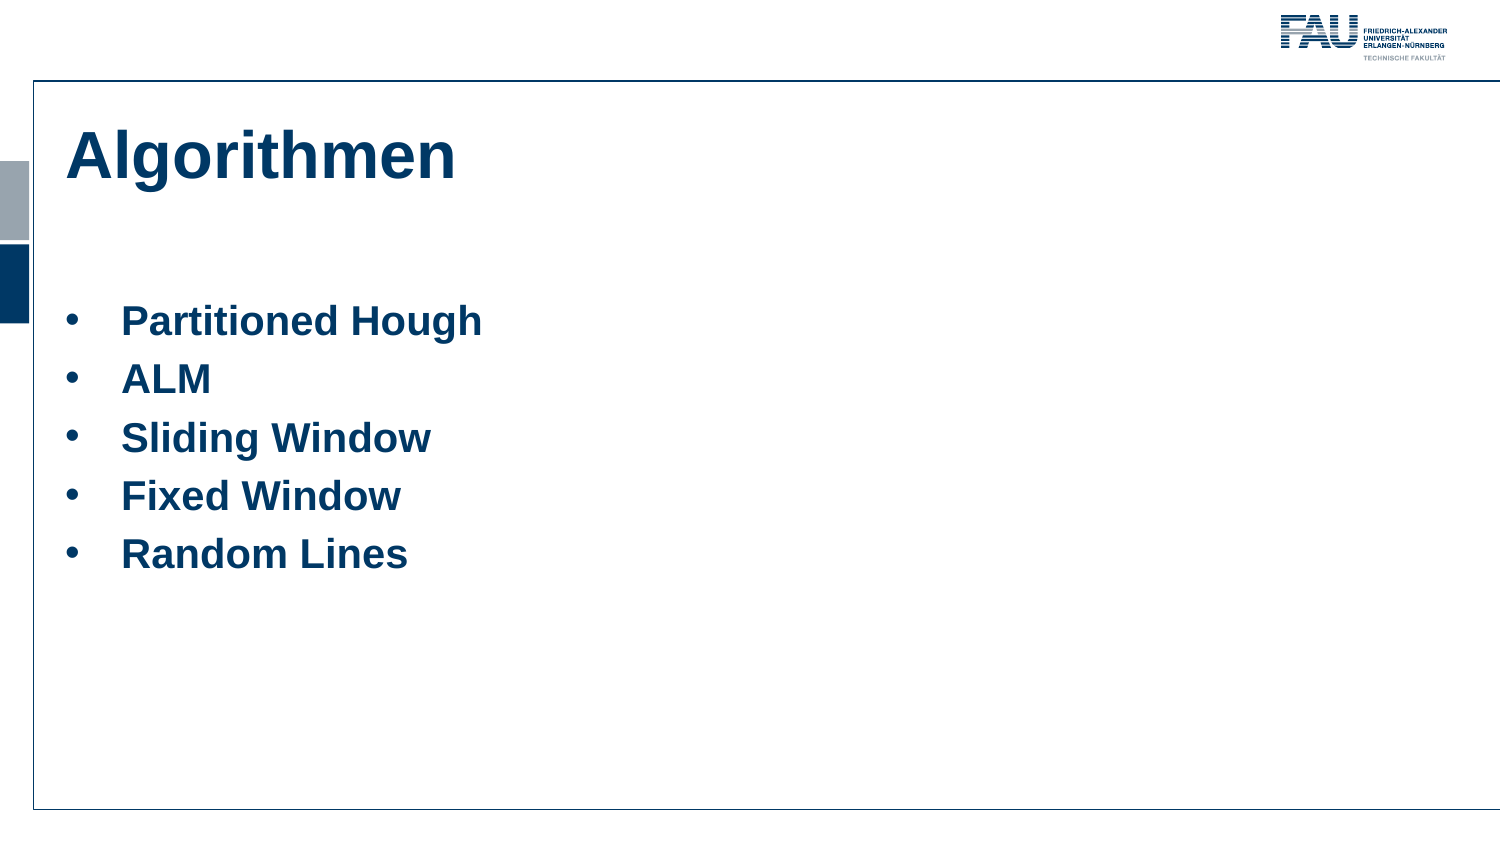

Algorithmen

Partitioned Hough
ALM
Sliding Window
Fixed Window
Random Lines